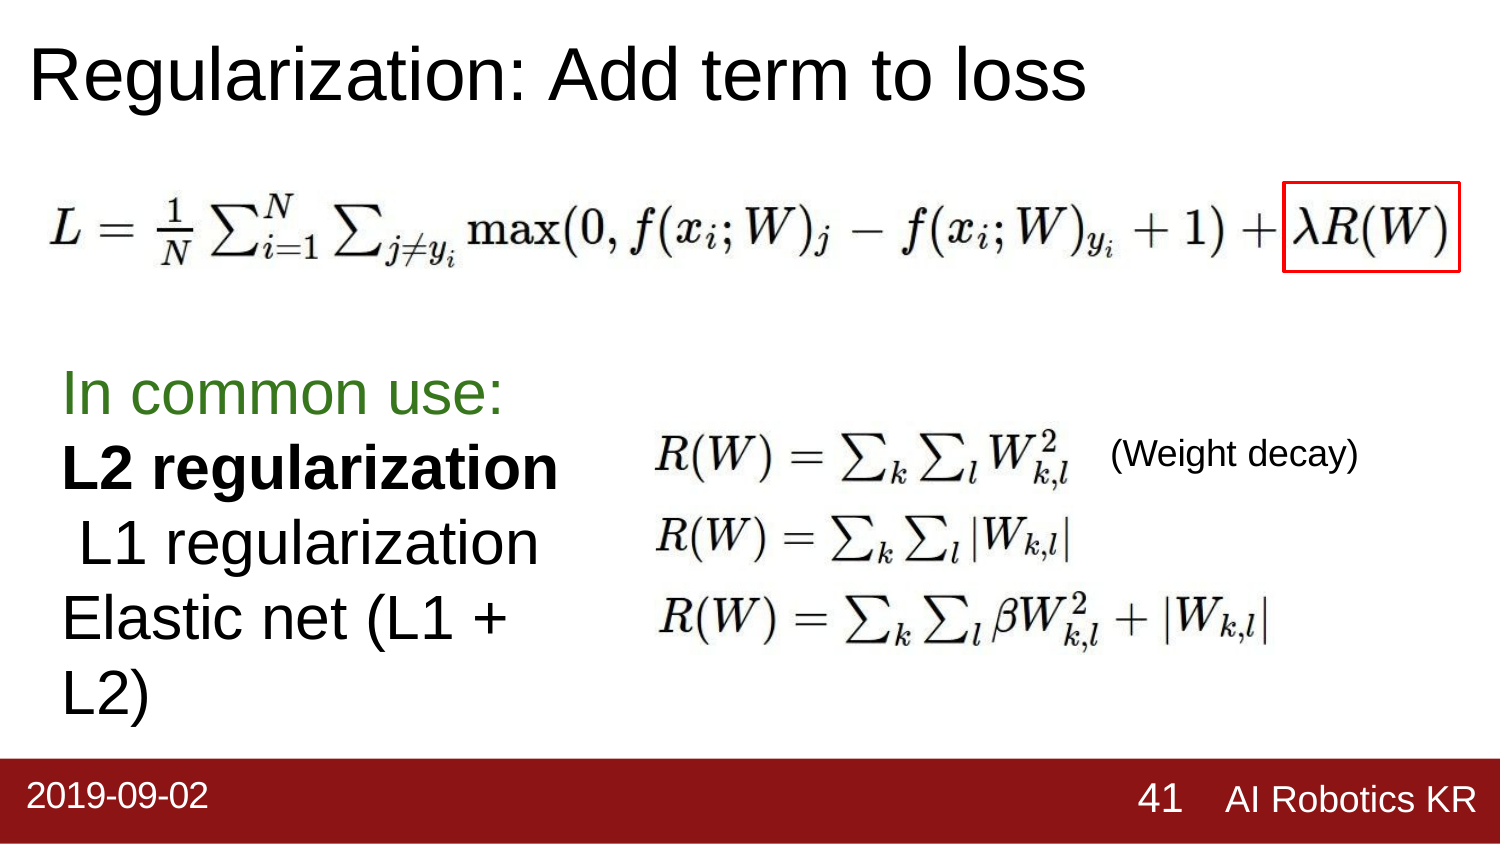

# Regularization: Add term to loss

In common use:  L2 regularization  L1 regularization
Elastic net (L1 + L2)

(Weight decay)

AI Robotics KR
2019-09-02
41